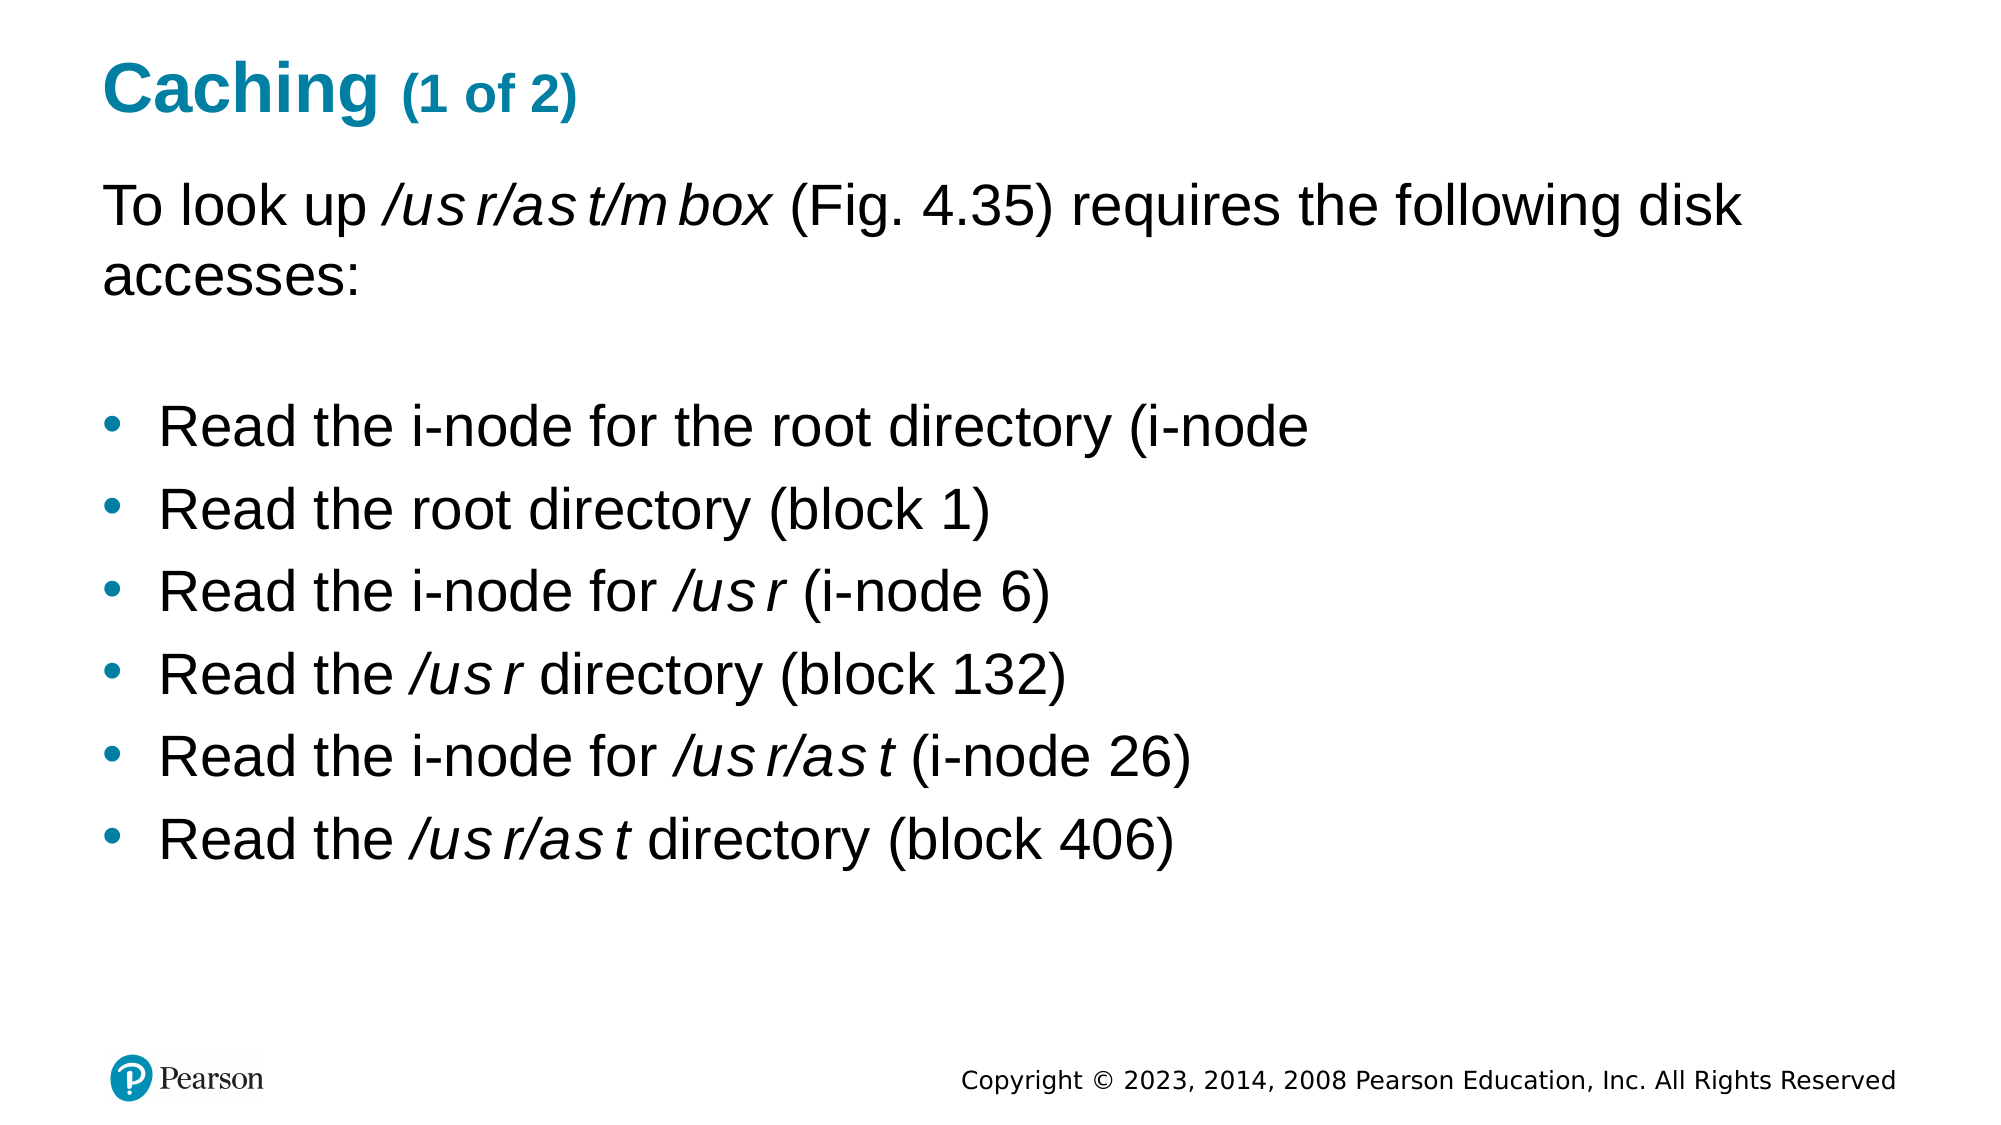

# Caching (1 of 2)
To look up /u s r/a s t/m box (Fig. 4.35) requires the following disk accesses:
Read the i-node for the root directory (i-node
Read the root directory (block 1)
Read the i-node for /u s r (i-node 6)
Read the /u s r directory (block 132)
Read the i-node for /u s r/a s t (i-node 26)
Read the /u s r/a s t directory (block 406)